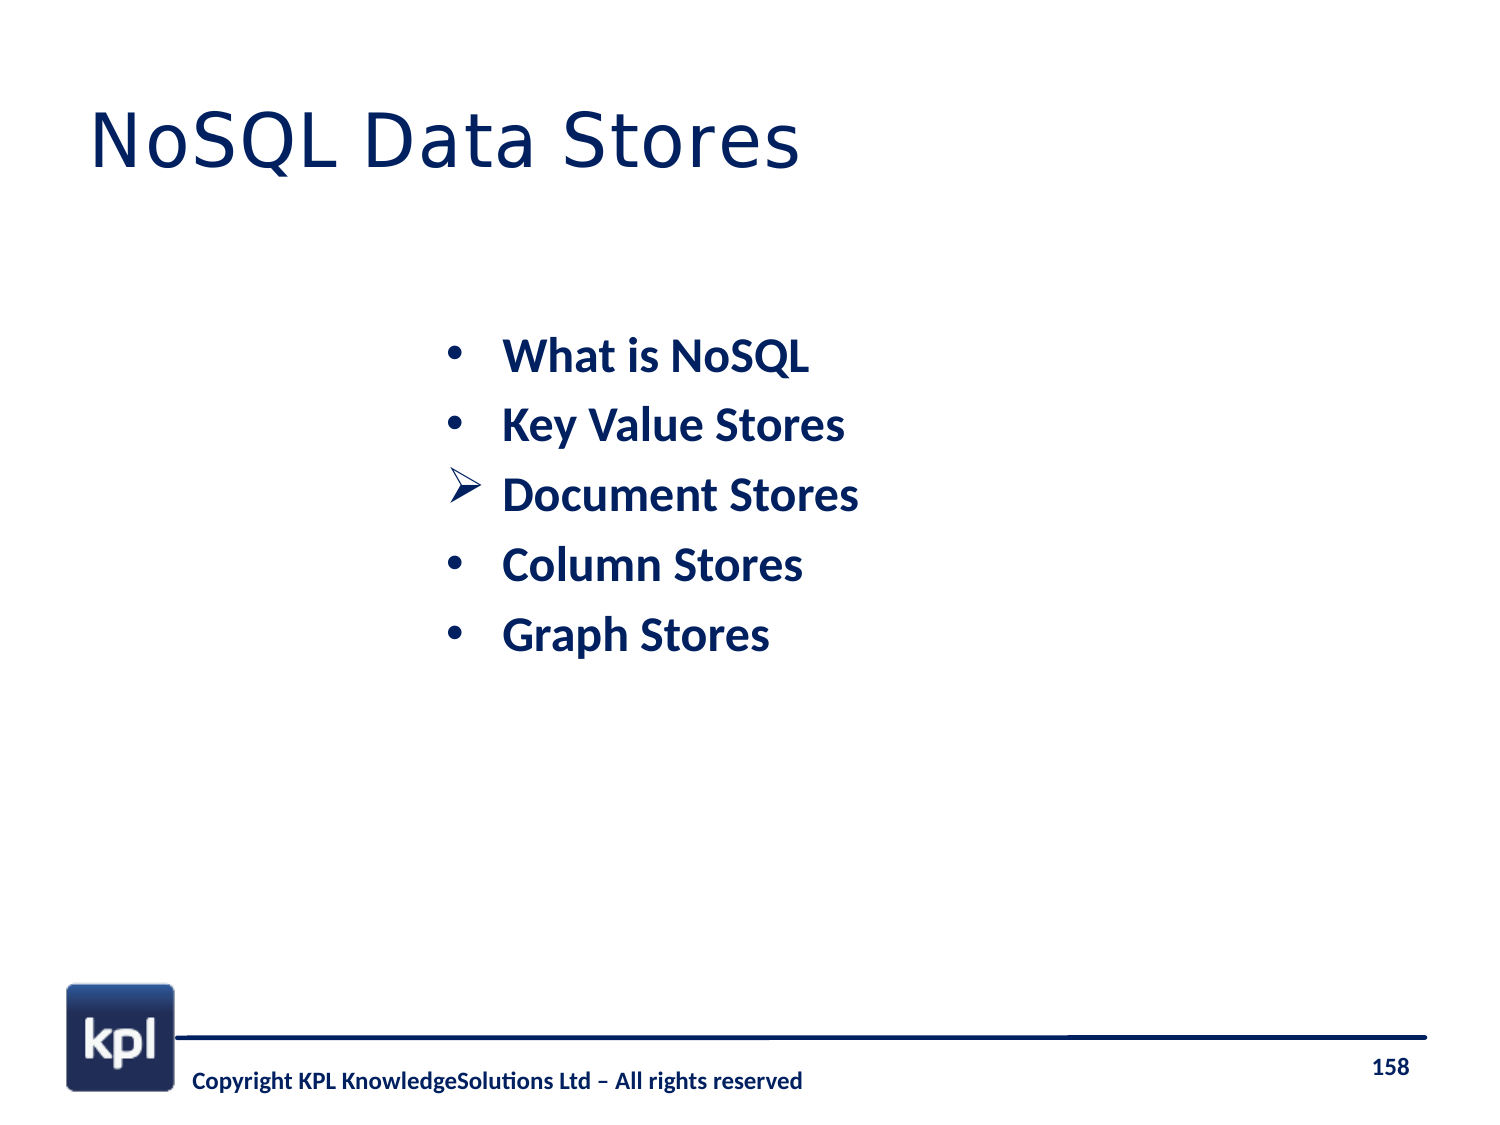

# NoSQL Data Stores
What is NoSQL
Key Value Stores
Document Stores
Column Stores
Graph Stores
158
Copyright KPL KnowledgeSolutions Ltd – All rights reserved